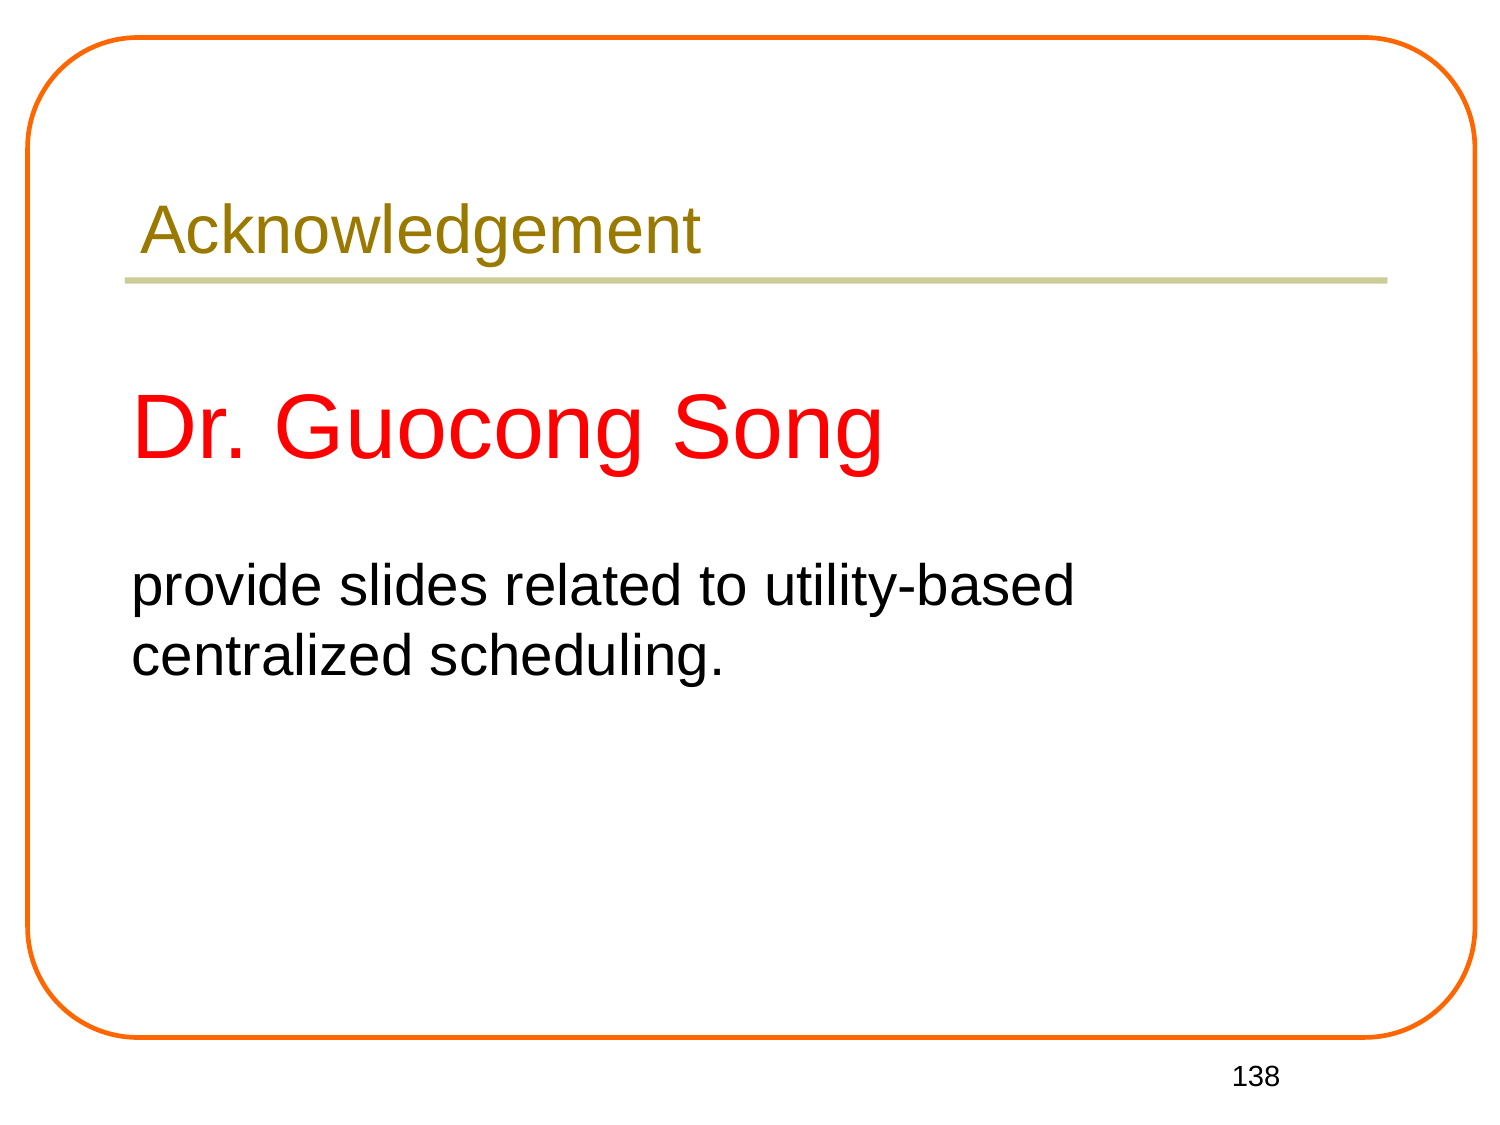

# Acknowledgement
Dr. Guocong Song

provide slides related to utility-based centralized scheduling.
138